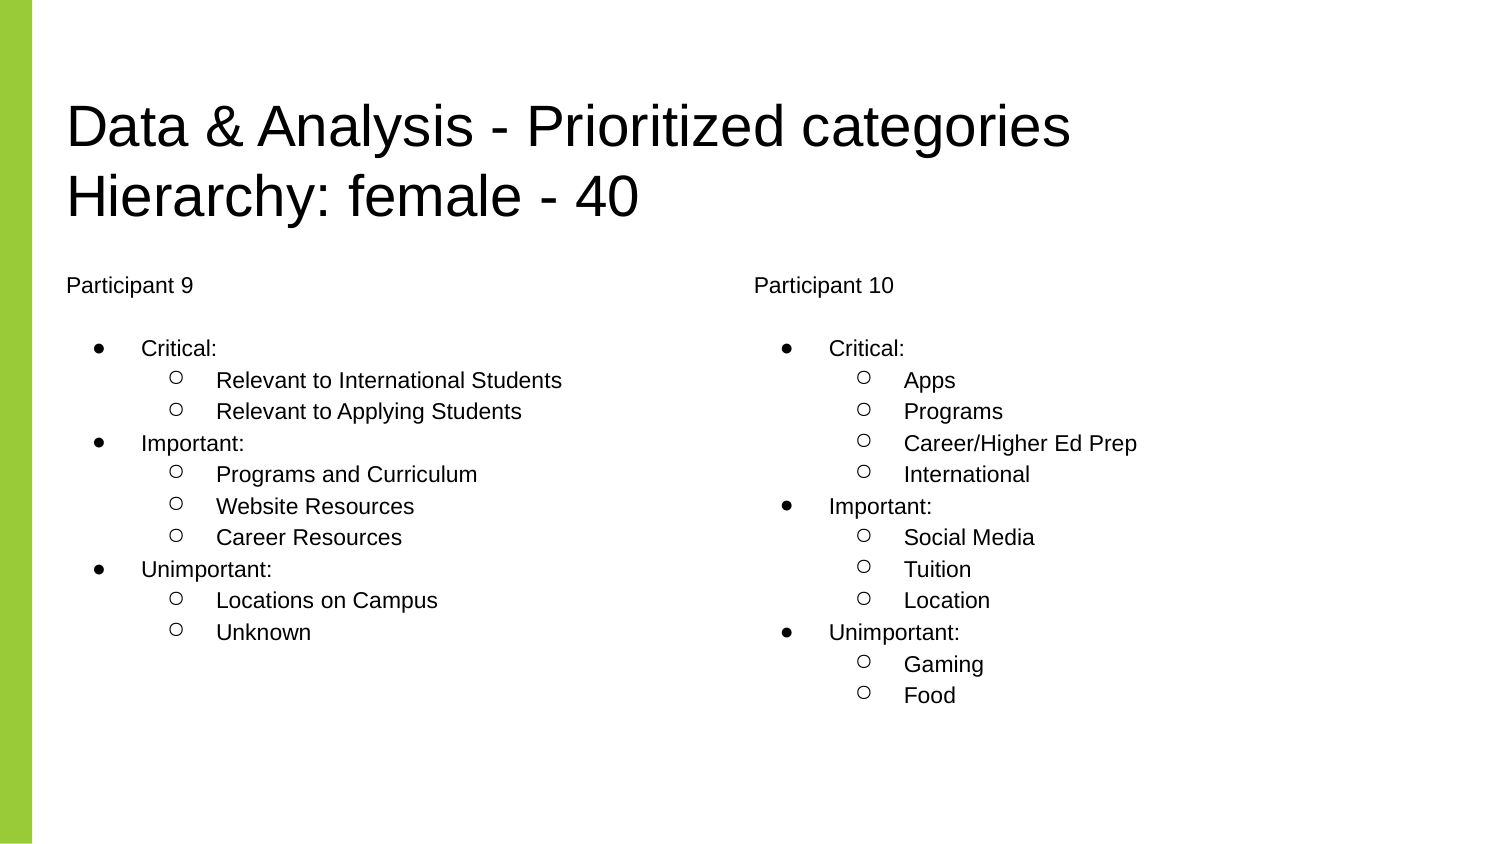

# Data & Analysis - Prioritized categories
Hierarchy: female - 40
Participant 9

Critical:
Relevant to International Students
Relevant to Applying Students
Important:
Programs and Curriculum
Website Resources
Career Resources
Unimportant:
Locations on Campus
Unknown

Participant 10

Critical:
Apps
Programs
Career/Higher Ed Prep
International
Important:
Social Media
Tuition
Location
Unimportant:
Gaming
Food